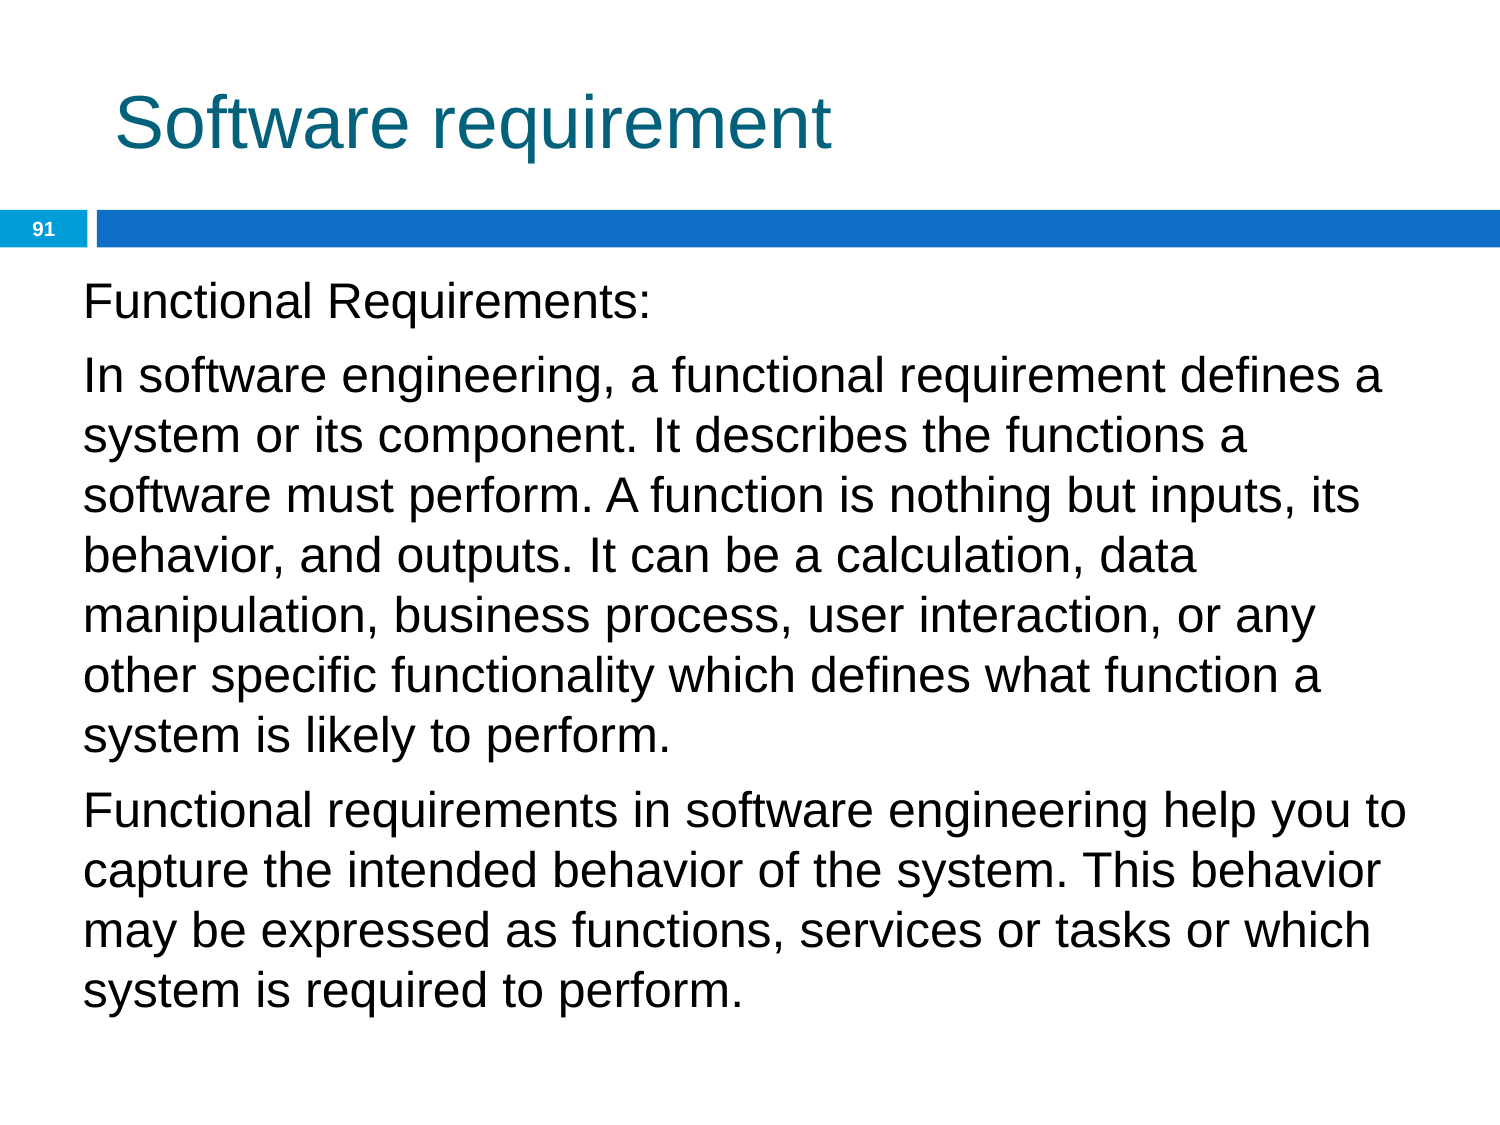

# Software requirement
91
Functional Requirements:
In software engineering, a functional requirement defines a system or its component. It describes the functions a software must perform. A function is nothing but inputs, its behavior, and outputs. It can be a calculation, data manipulation, business process, user interaction, or any other specific functionality which defines what function a system is likely to perform.
Functional requirements in software engineering help you to capture the intended behavior of the system. This behavior may be expressed as functions, services or tasks or which system is required to perform.